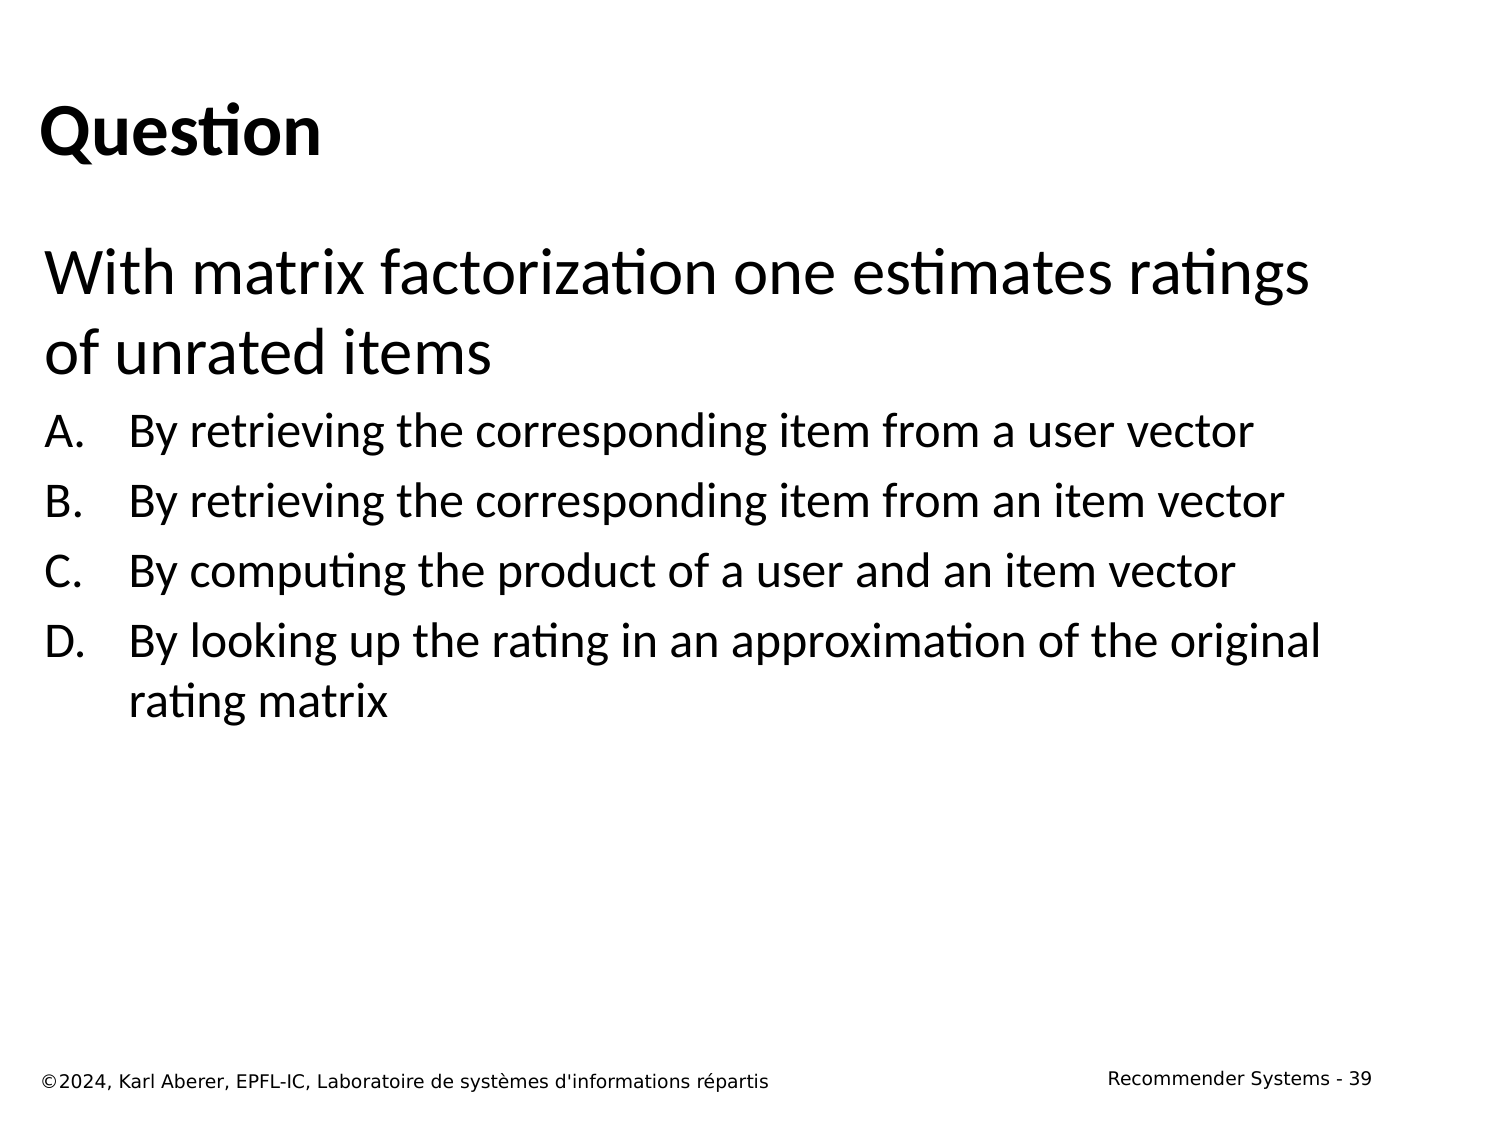

# Question
With matrix factorization one estimates ratings of unrated items
By retrieving the corresponding item from a user vector
By retrieving the corresponding item from an item vector
By computing the product of a user and an item vector
By looking up the rating in an approximation of the original rating matrix

©2024, Karl Aberer, EPFL-IC, Laboratoire de systèmes d'informations répartis